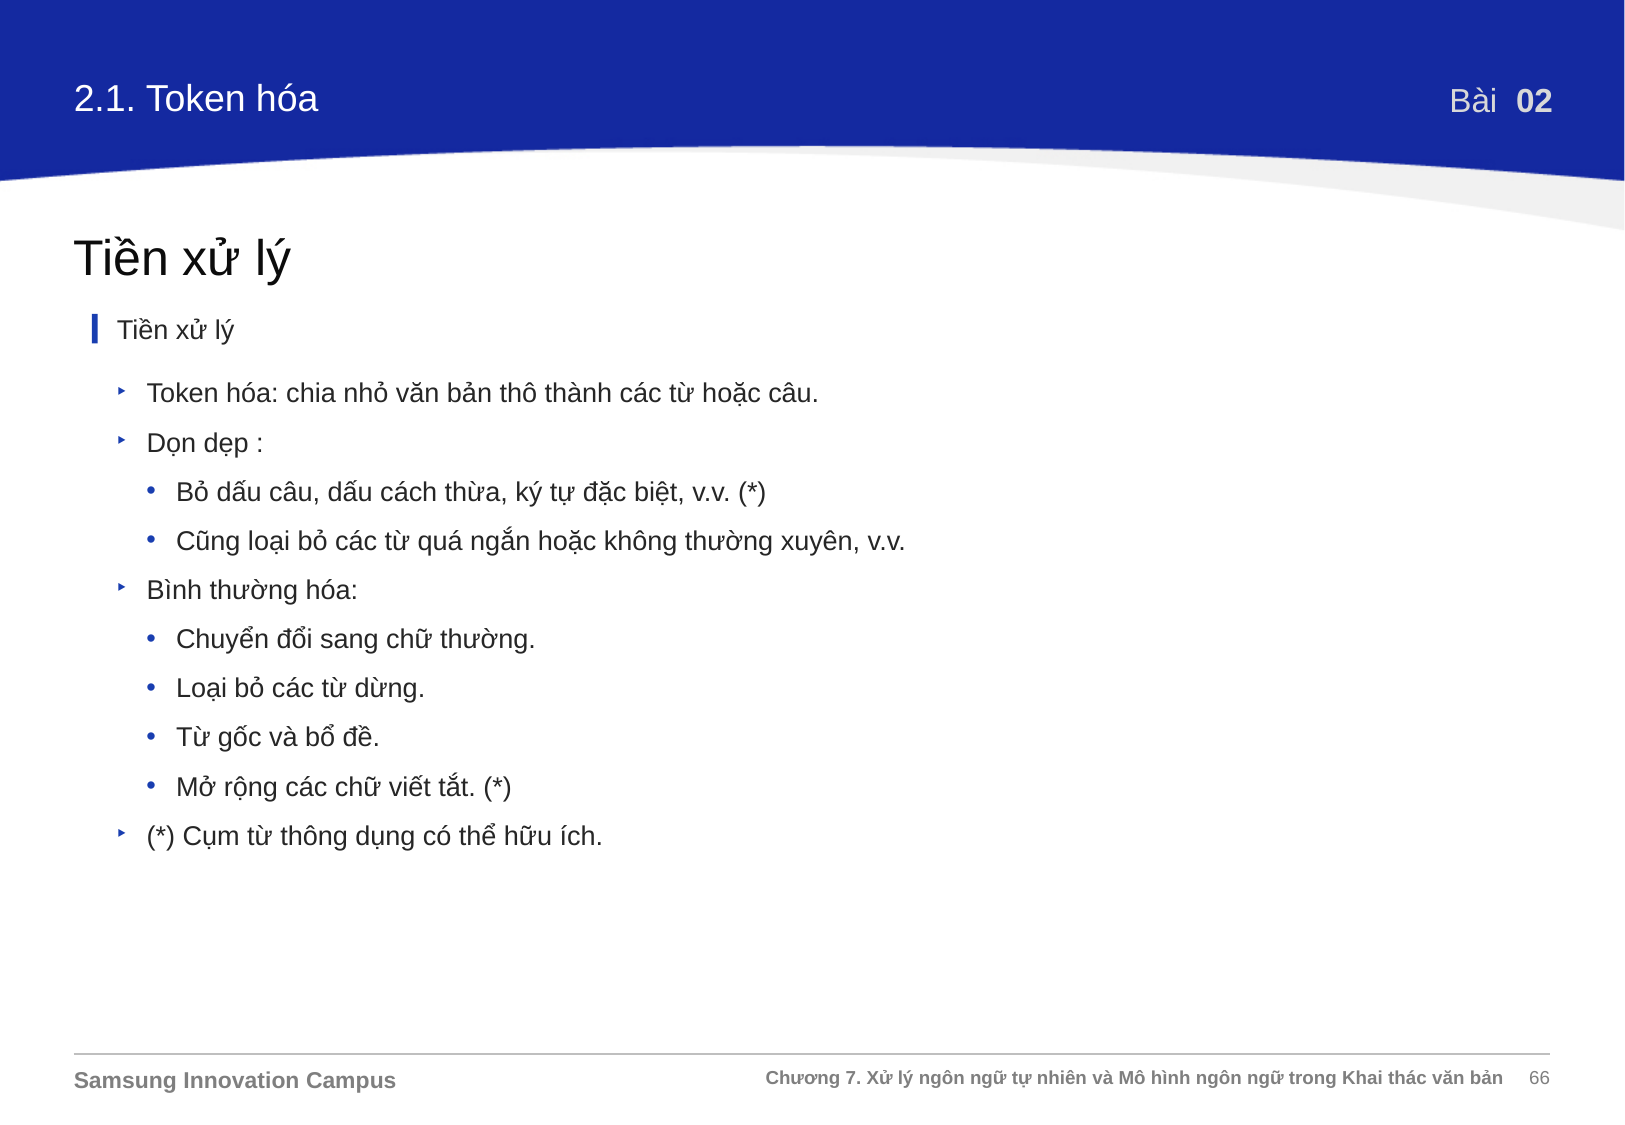

2.1. Token hóa
Bài  02
Tiền xử lý
Tiền xử lý

Token hóa: chia nhỏ văn bản thô thành các từ hoặc câu.
Dọn dẹp :
Bỏ dấu câu, dấu cách thừa, ký tự đặc biệt, v.v. (*)
Cũng loại bỏ các từ quá ngắn hoặc không thường xuyên, v.v.
Bình thường hóa:
Chuyển đổi sang chữ thường.
Loại bỏ các từ dừng.
Từ gốc và bổ đề.
Mở rộng các chữ viết tắt. (*)
(*) Cụm từ thông dụng có thể hữu ích.